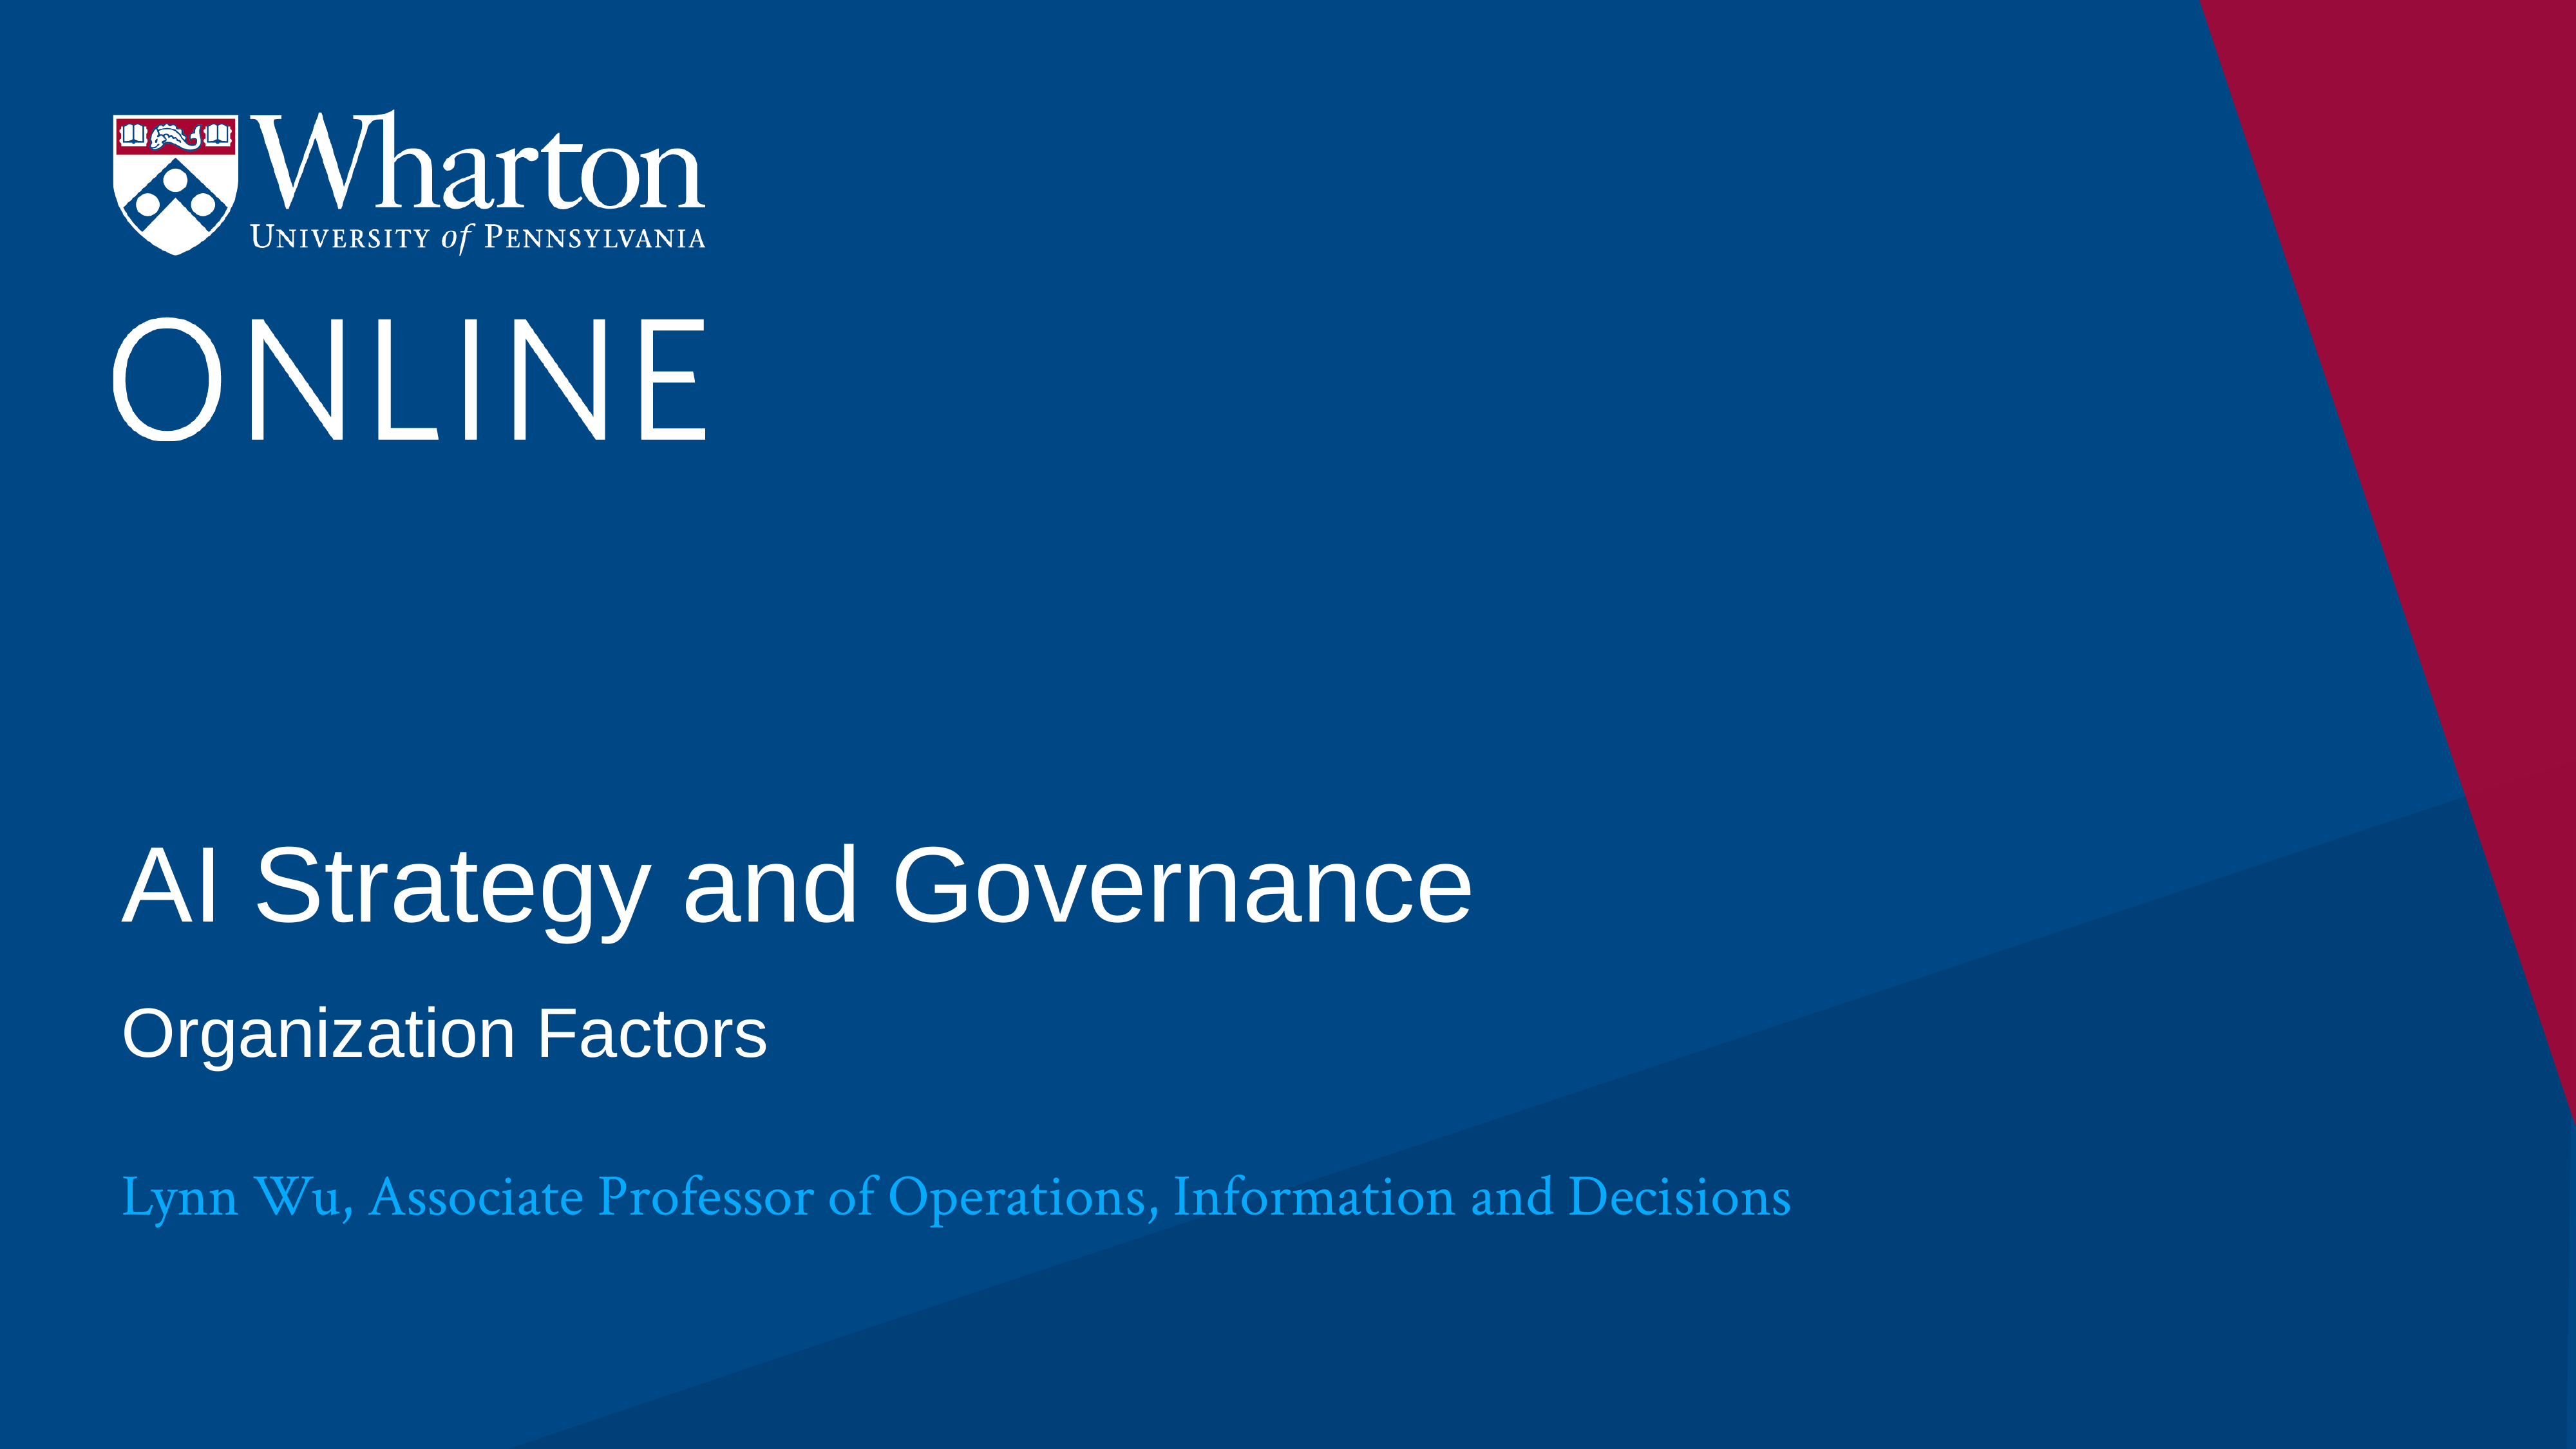

# AI Strategy and Governance
Organization Factors
Lynn Wu, Associate Professor of Operations, Information and Decisions